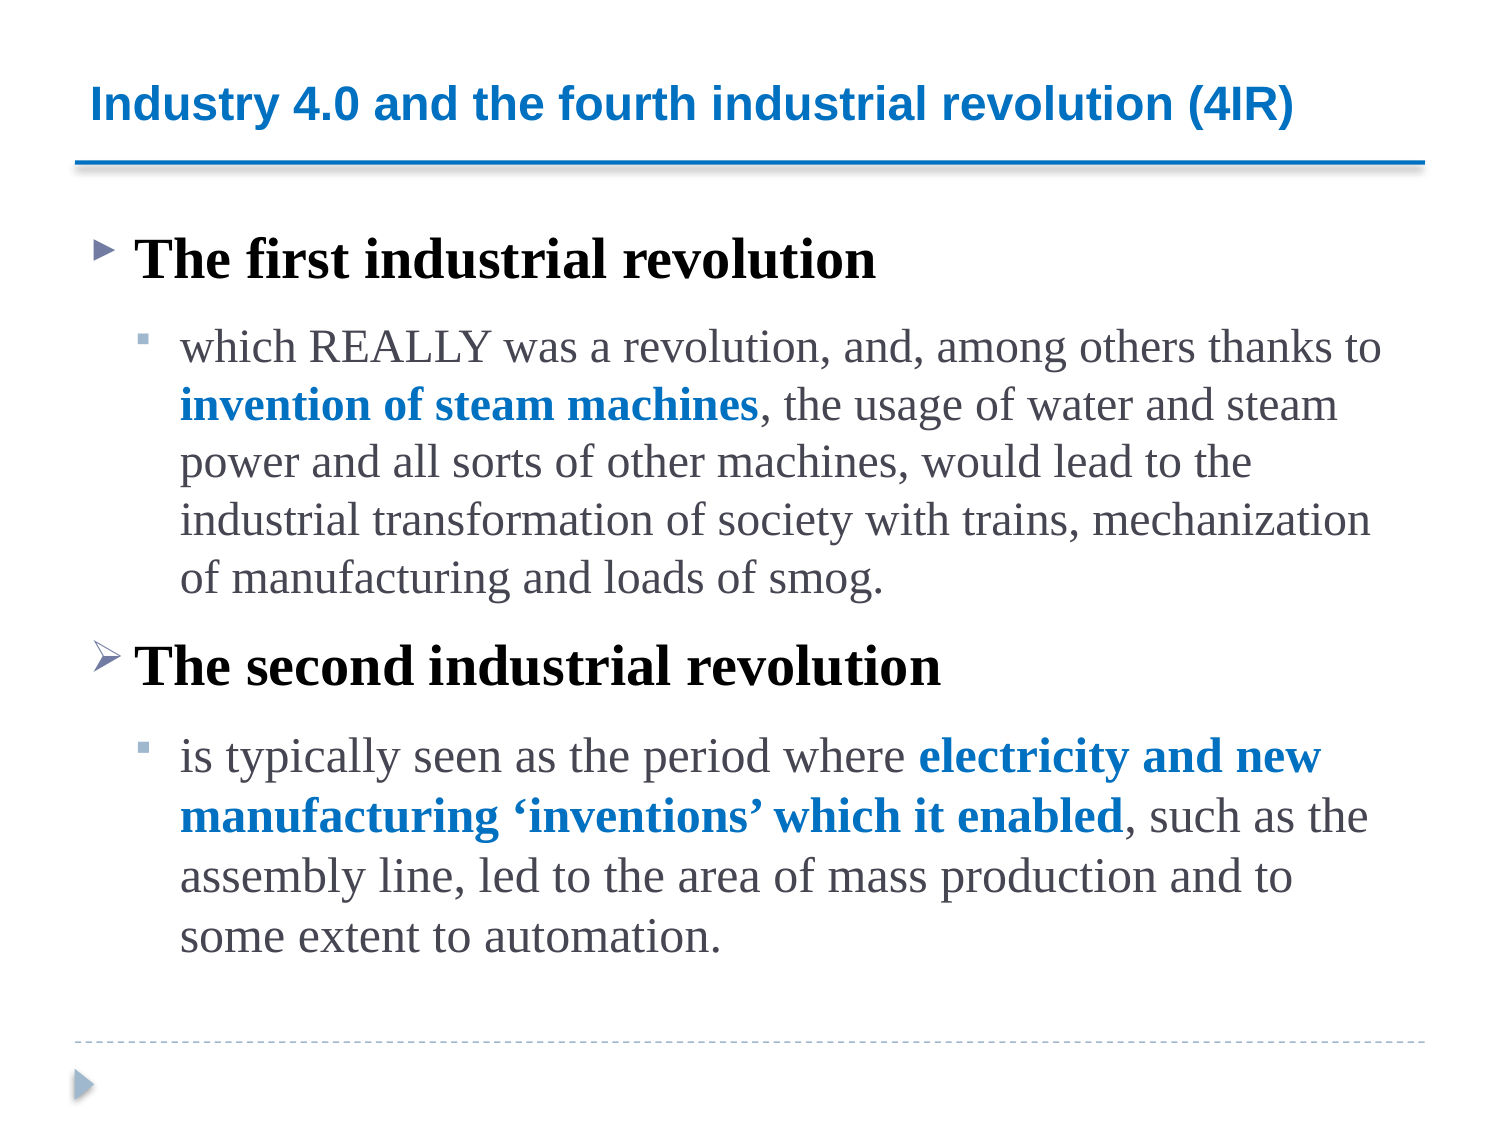

# Industry 4.0 and the fourth industrial revolution (4IR)
The first industrial revolution
which REALLY was a revolution, and, among others thanks to invention of steam machines, the usage of water and steam power and all sorts of other machines, would lead to the industrial transformation of society with trains, mechanization of manufacturing and loads of smog.
The second industrial revolution
is typically seen as the period where electricity and new manufacturing ‘inventions’ which it enabled, such as the assembly line, led to the area of mass production and to some extent to automation.